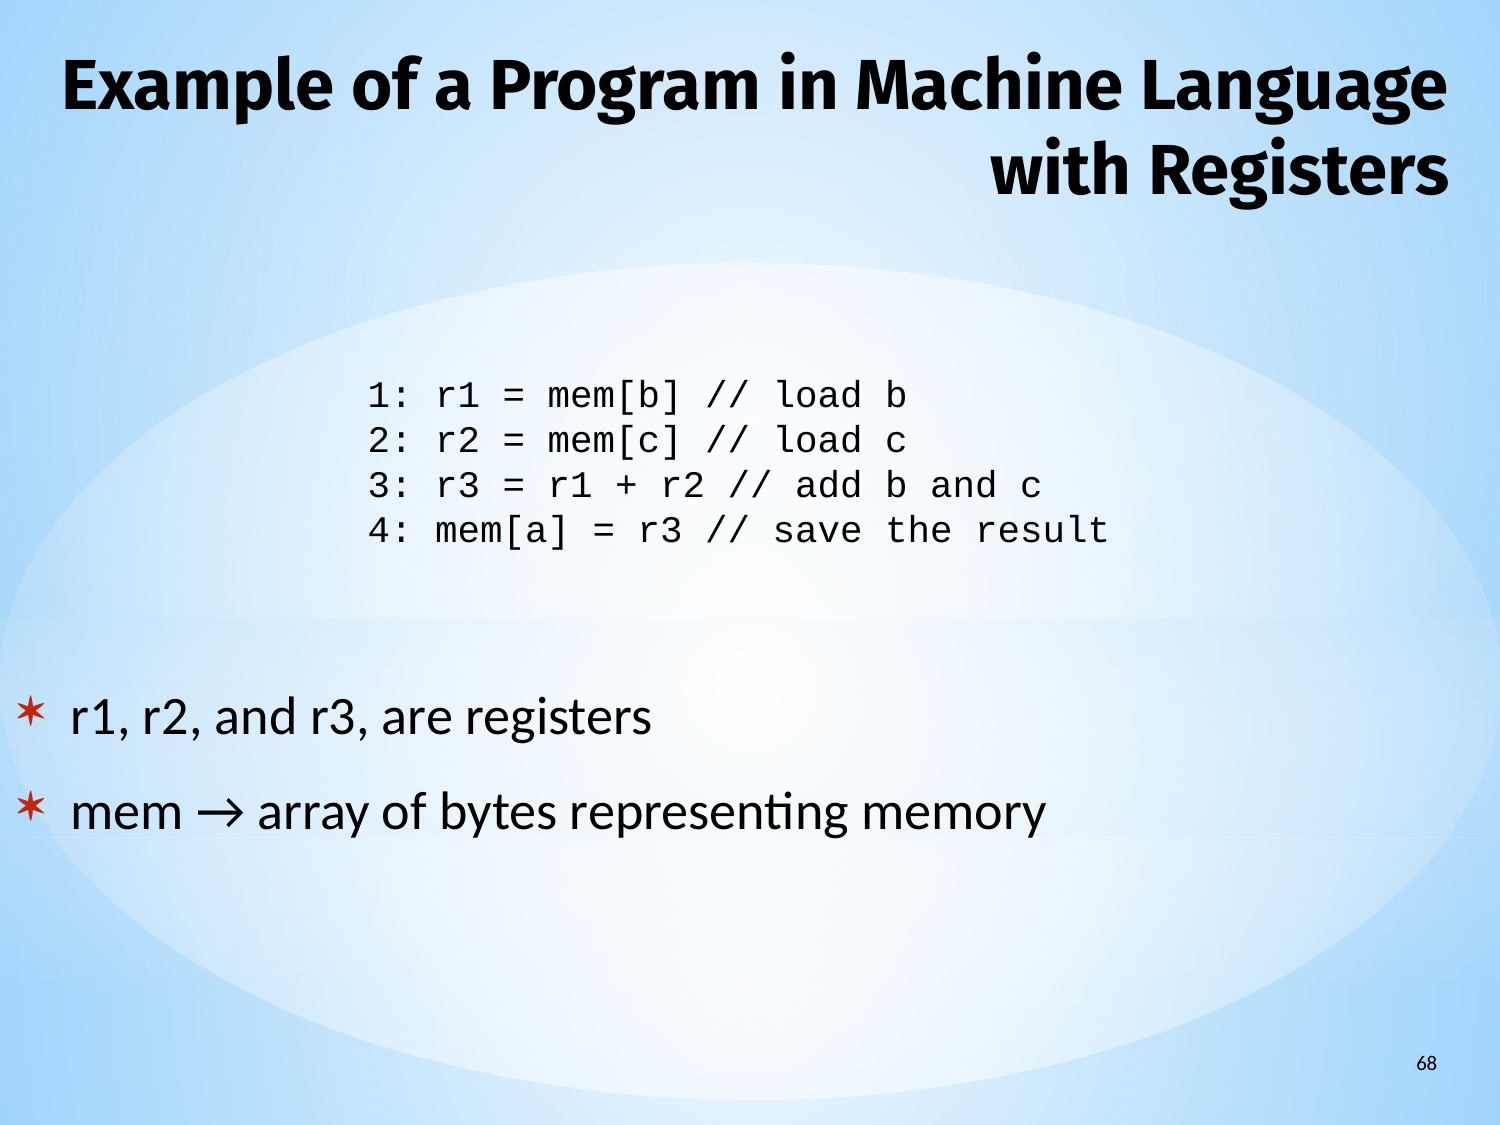

Example of a Program in Machine Language with Registers
1: r1 = mem[b] // load b
2: r2 = mem[c] // load c
3: r3 = r1 + r2 // add b and c
4: mem[a] = r3 // save the result
r1, r2, and r3, are registers
mem → array of bytes representing memory
68